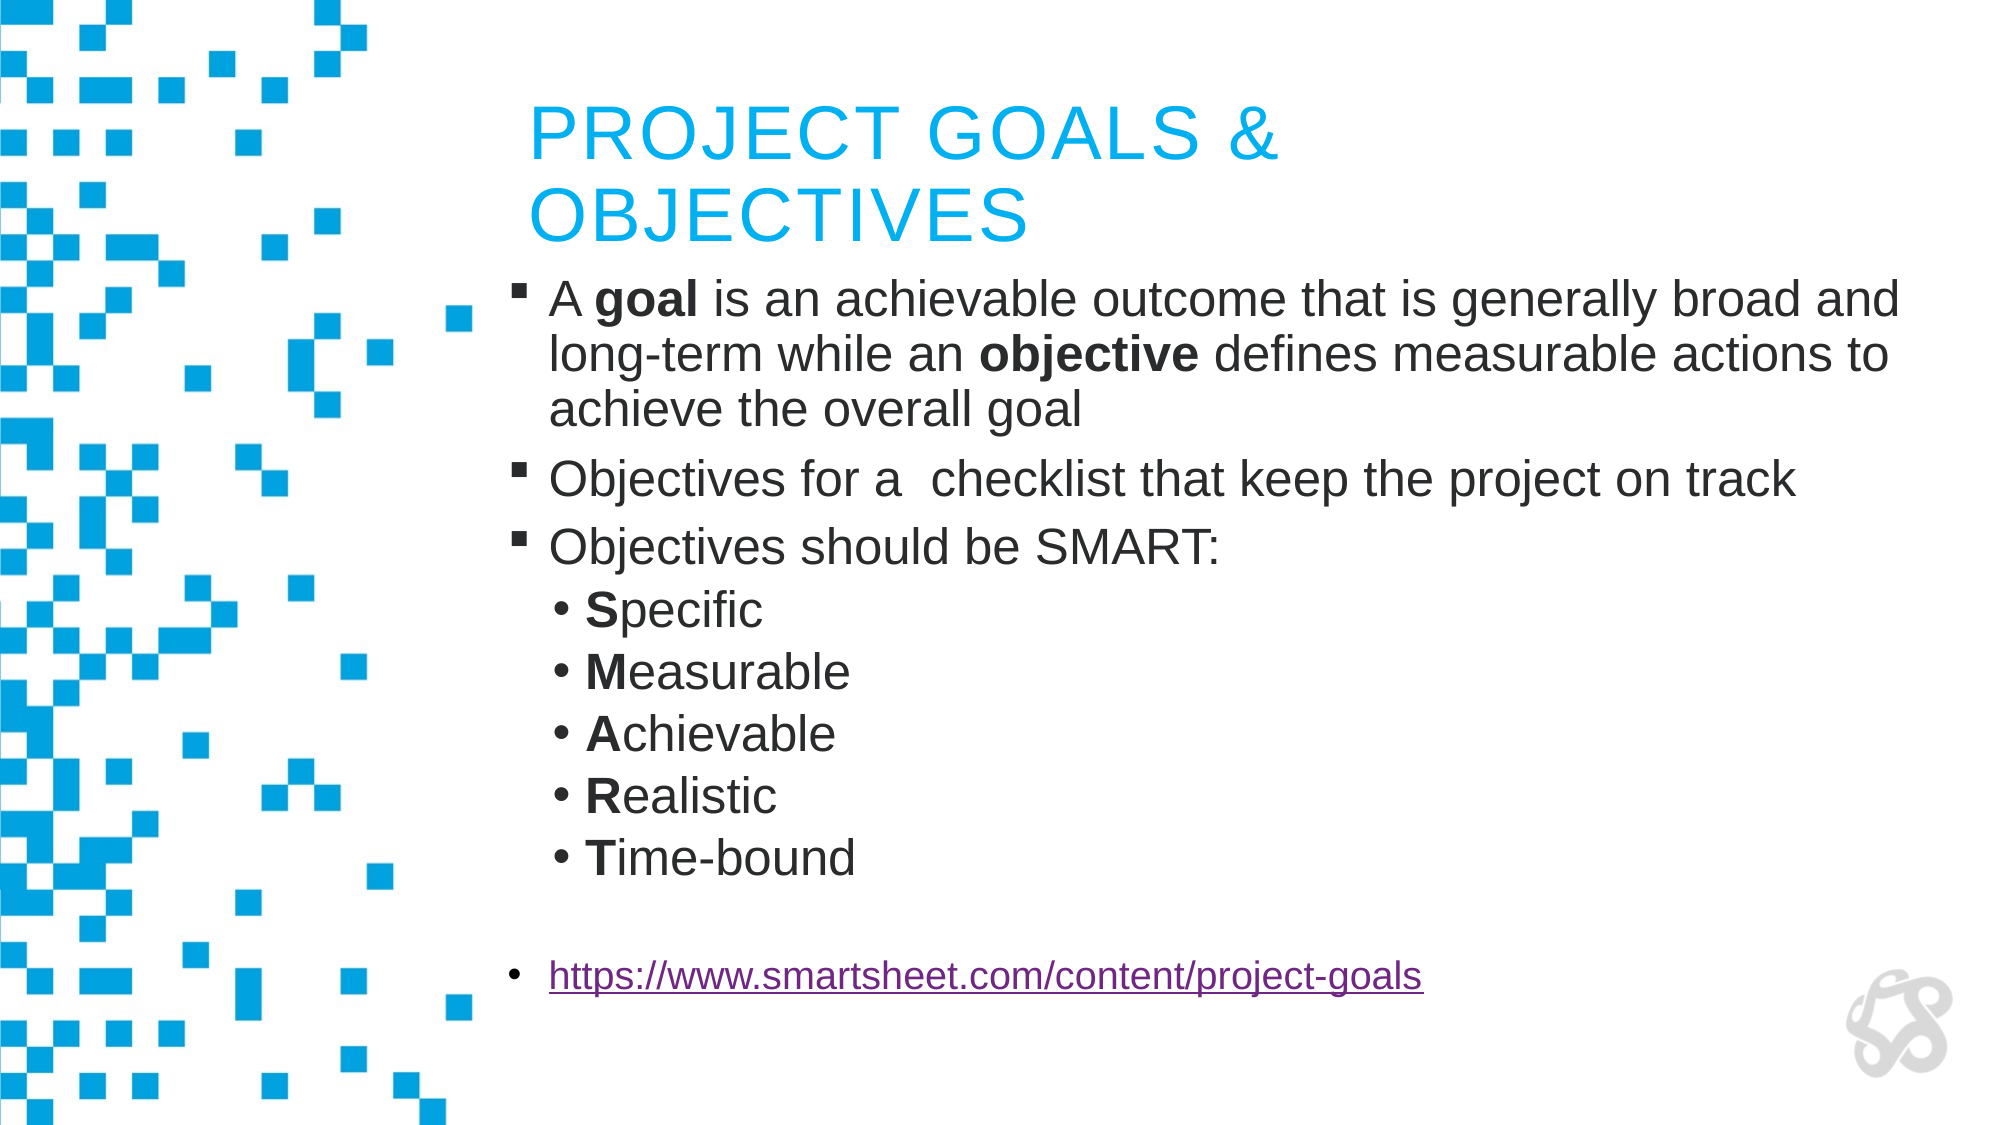

# Project Goals & Objectives
A goal is an achievable outcome that is generally broad and long-term while an objective defines measurable actions to achieve the overall goal
Objectives for a  checklist that keep the project on track
Objectives should be SMART:
Specific
Measurable
Achievable
Realistic
Time-bound

https://www.smartsheet.com/content/project-goals